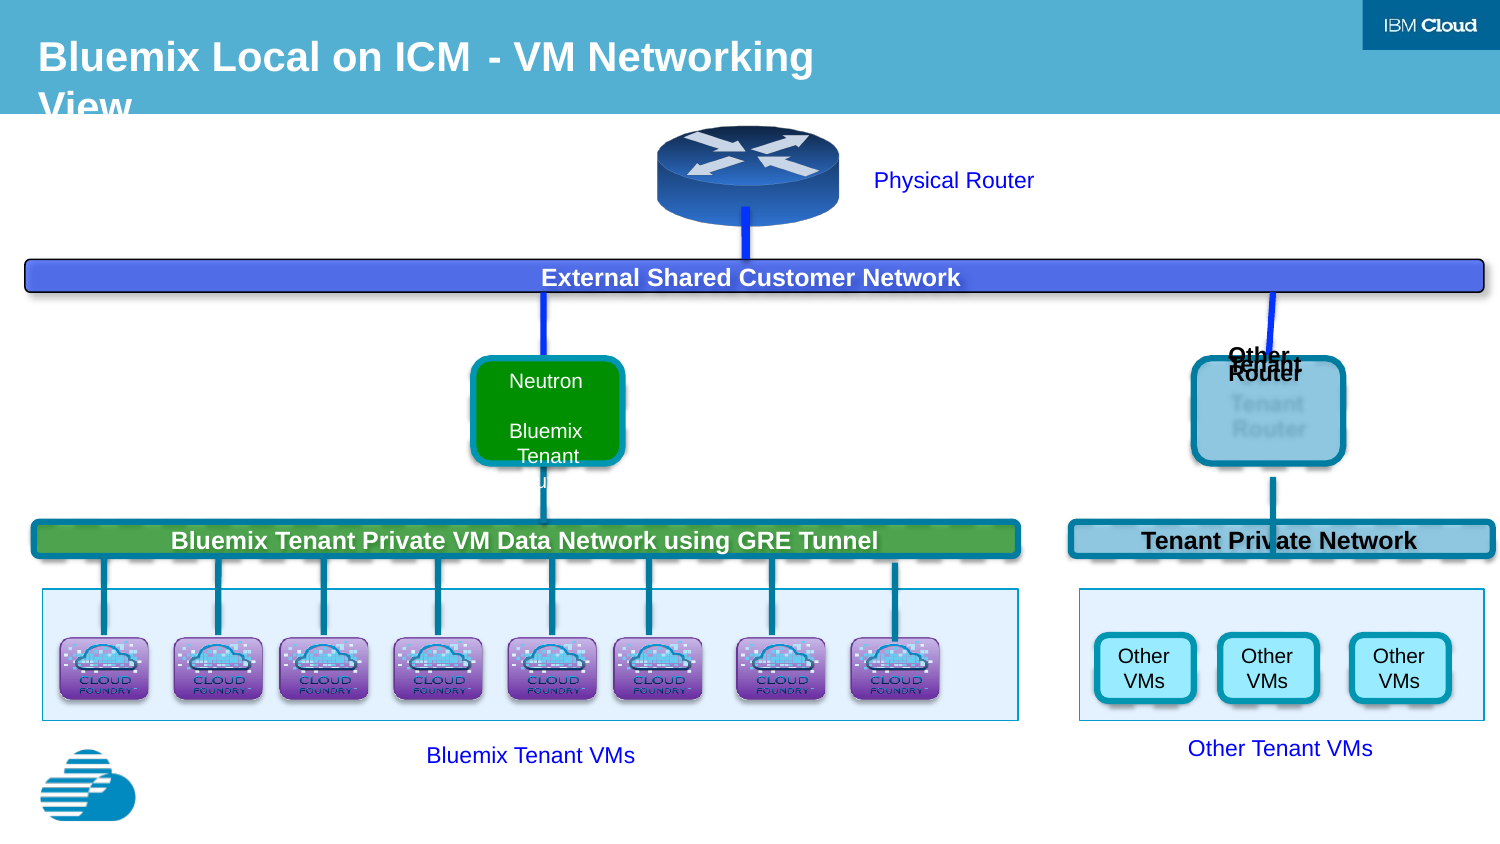

Bluemix Local on ICM	- VM Networking View

Physical Router

External Shared Customer Network

Other
Tenant  Router

Neutron  Bluemix  Tenant  Router

Bluemix Tenant Private VM Data Network using GRE Tunnel
Tenant Private Network

Other  VMs
Other  VMs
Other  VMs
Other Tenant VMs
Bluemix Tenant VMs